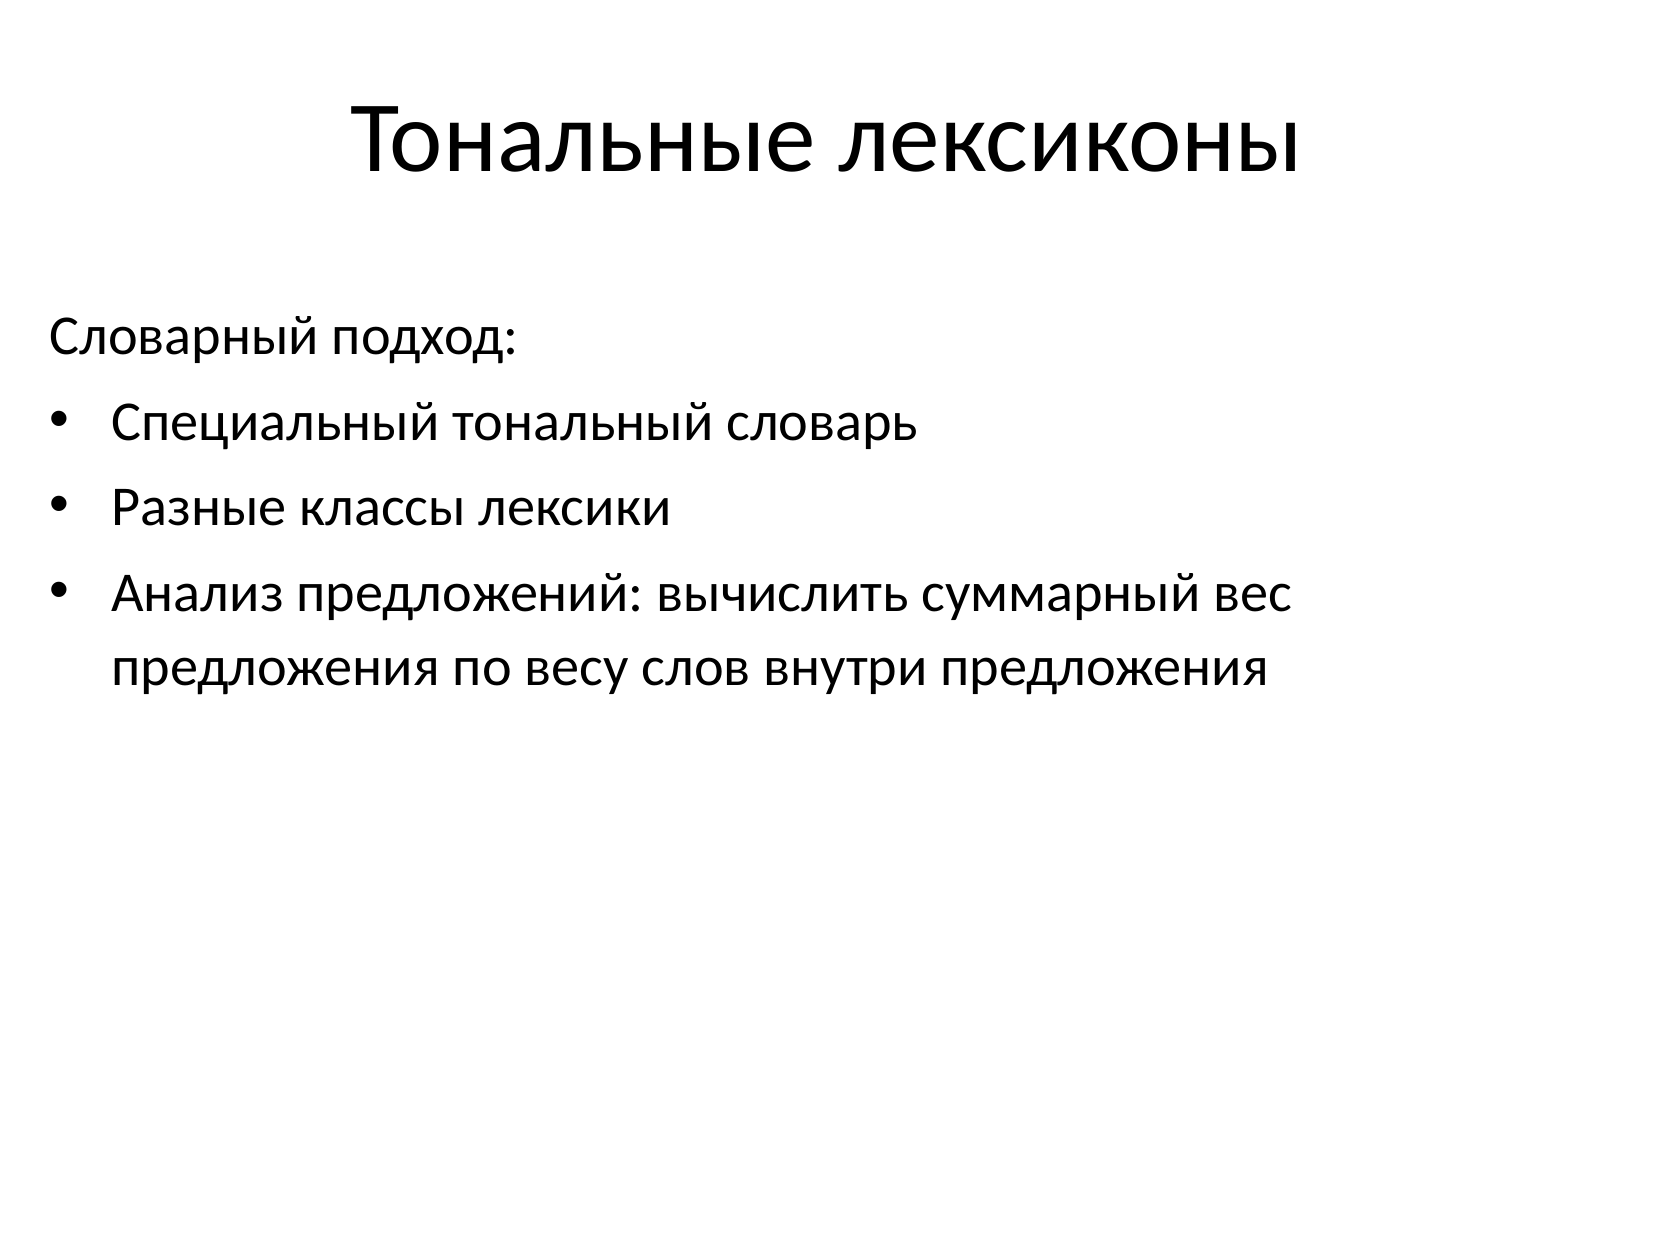

# Тональные лексиконы
Словарный подход:
Специальный тональный словарь
Разные классы лексики
Анализ предложений: вычислить суммарный вес предложения по весу слов внутри предложения